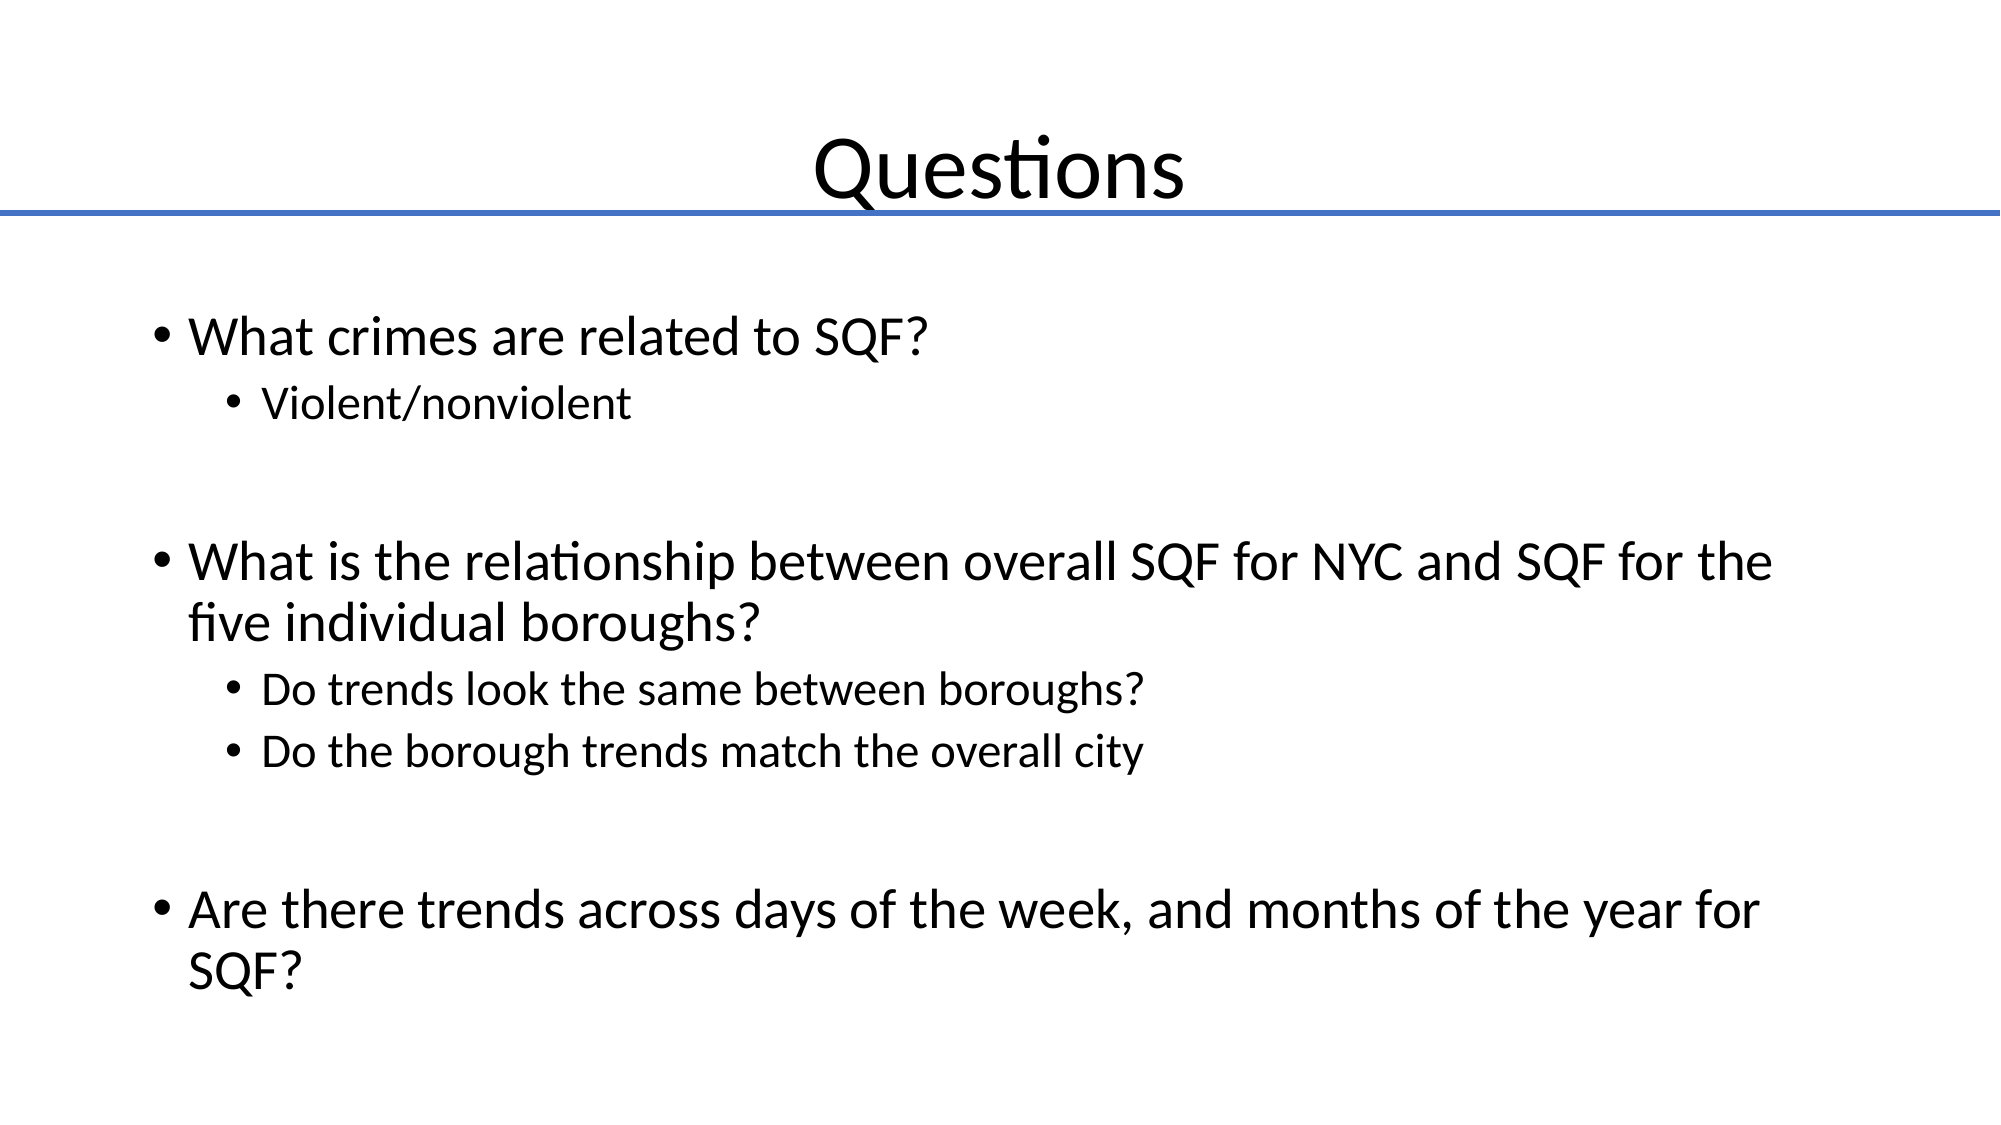

# Questions
What crimes are related to SQF?
Violent/nonviolent

What is the relationship between overall SQF for NYC and SQF for the five individual boroughs?
Do trends look the same between boroughs?
Do the borough trends match the overall city

Are there trends across days of the week, and months of the year for SQF?